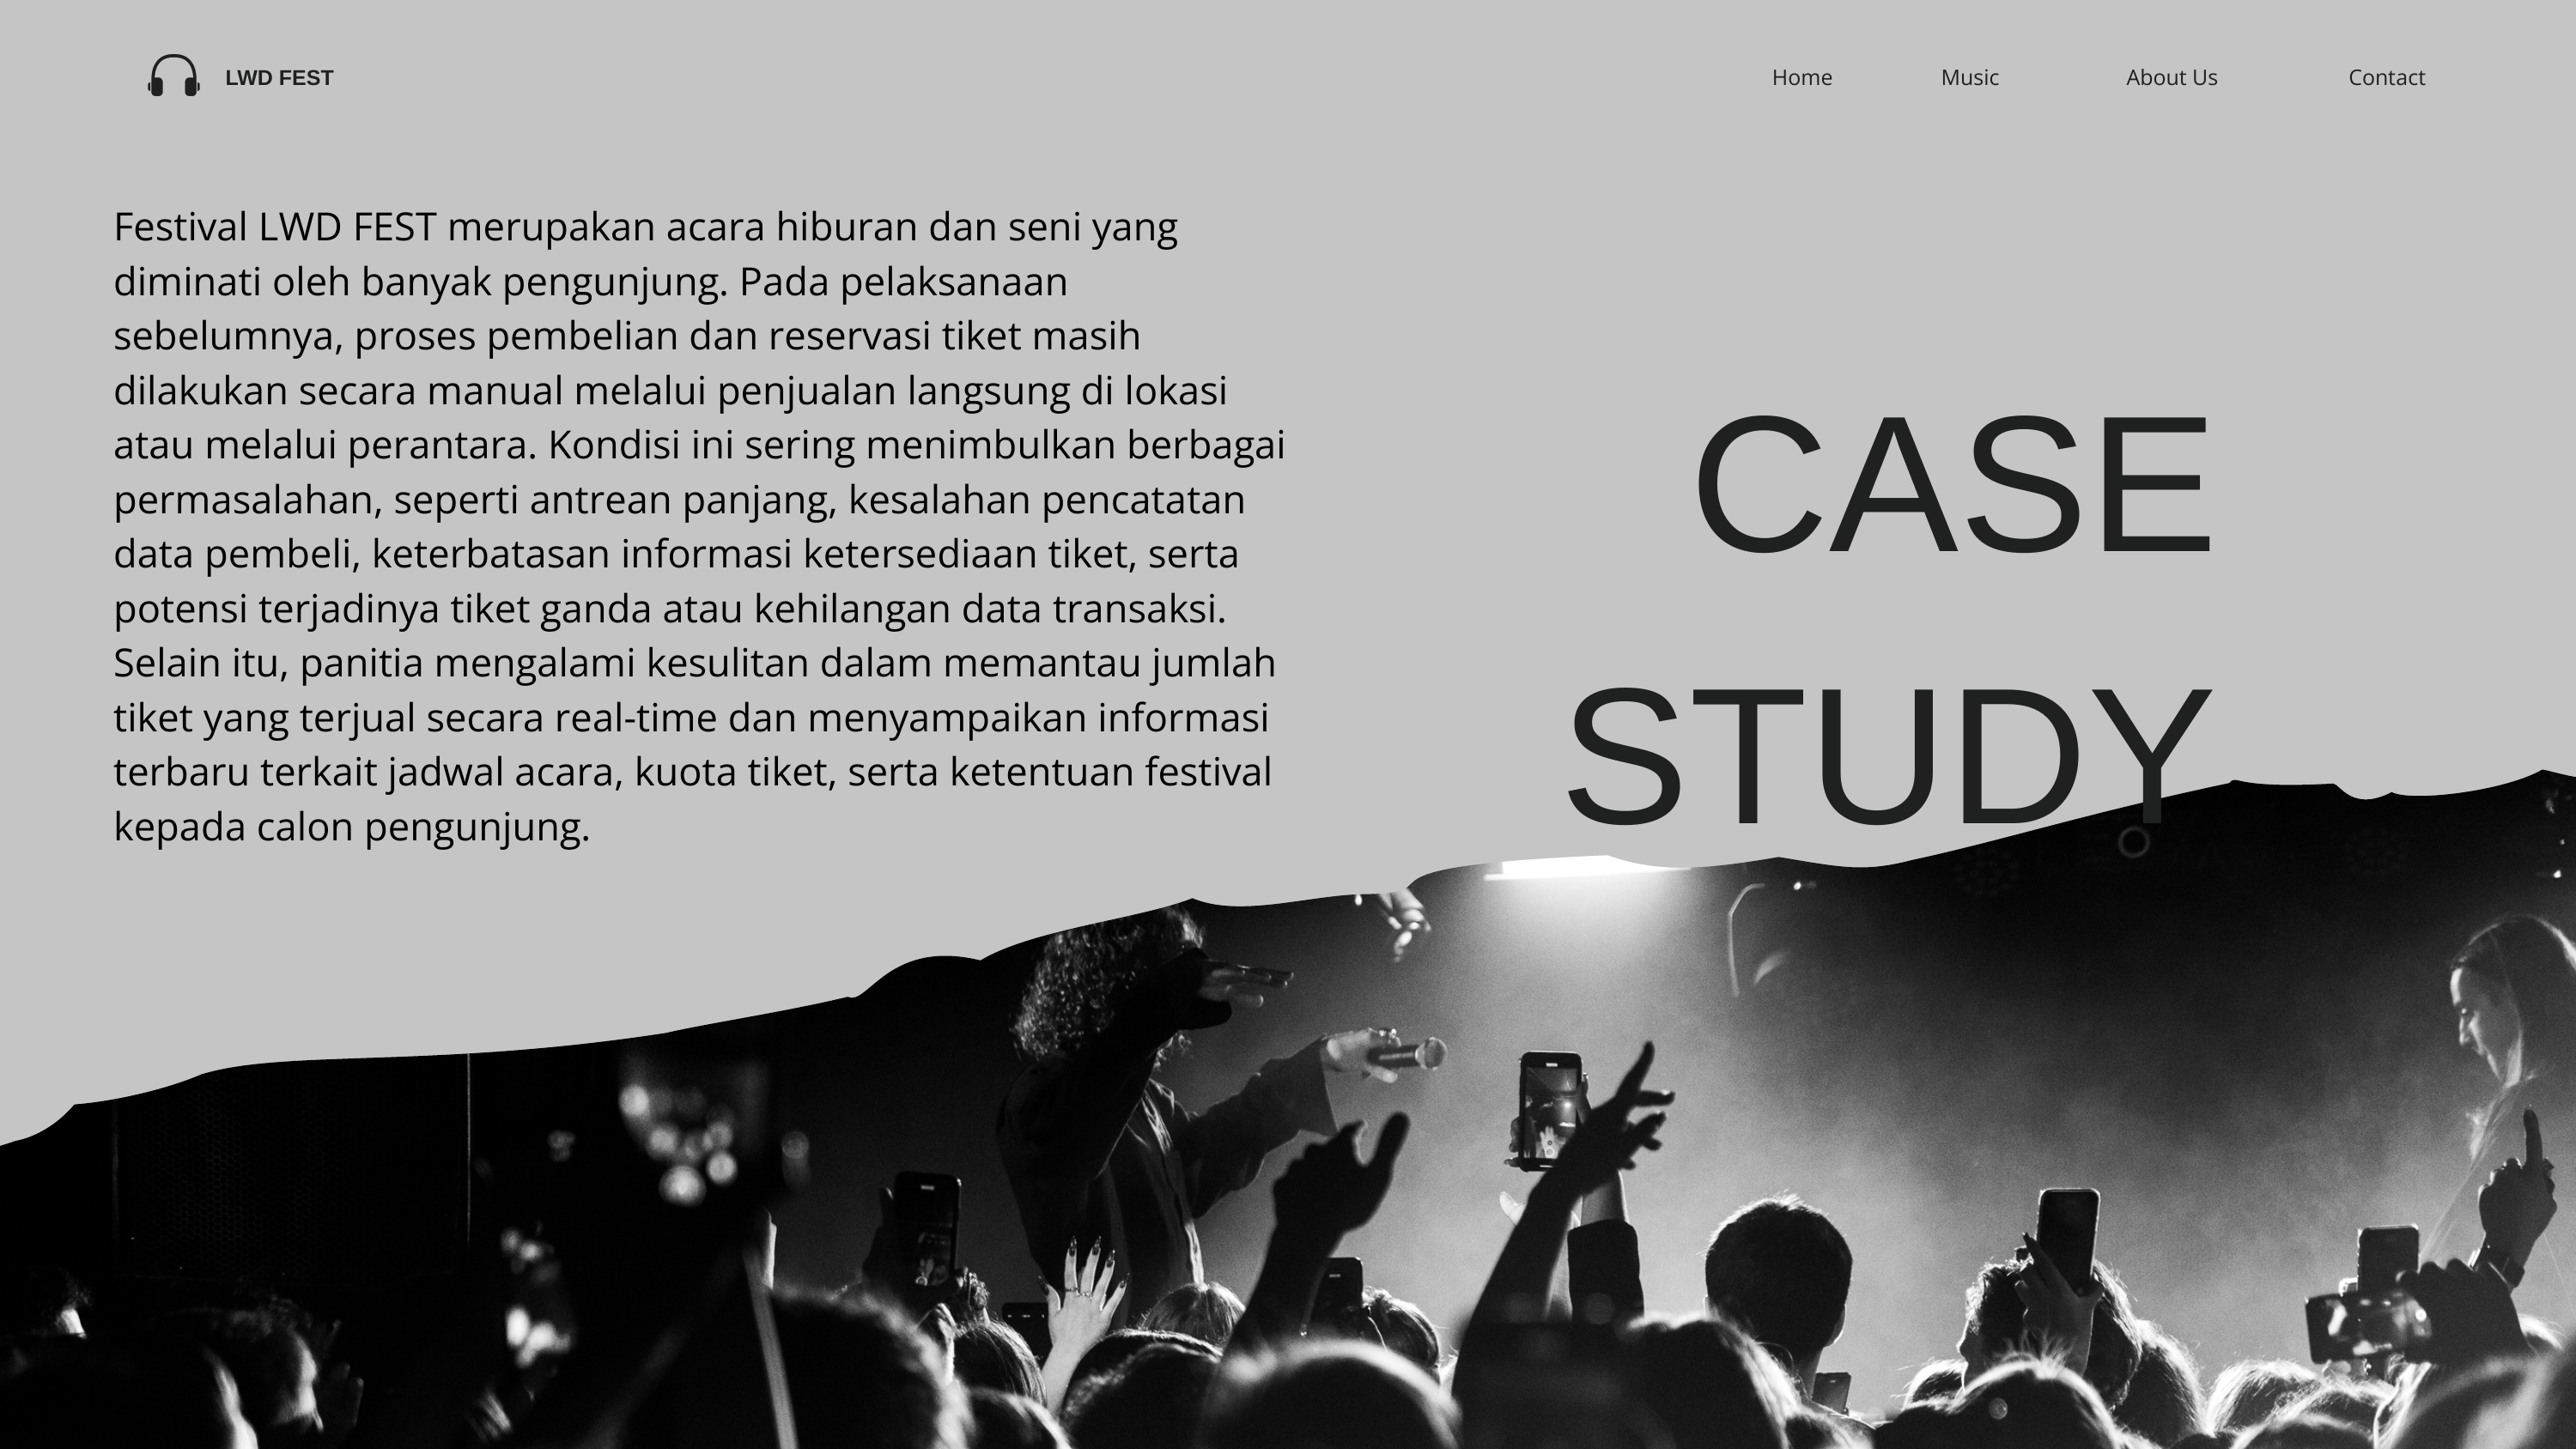

Home
Music
About Us
Contact
LWD FEST
Festival LWD FEST merupakan acara hiburan dan seni yang diminati oleh banyak pengunjung. Pada pelaksanaan sebelumnya, proses pembelian dan reservasi tiket masih dilakukan secara manual melalui penjualan langsung di lokasi atau melalui perantara. Kondisi ini sering menimbulkan berbagai permasalahan, seperti antrean panjang, kesalahan pencatatan data pembeli, keterbatasan informasi ketersediaan tiket, serta potensi terjadinya tiket ganda atau kehilangan data transaksi.
Selain itu, panitia mengalami kesulitan dalam memantau jumlah tiket yang terjual secara real-time dan menyampaikan informasi terbaru terkait jadwal acara, kuota tiket, serta ketentuan festival kepada calon pengunjung.

CASE STUDY